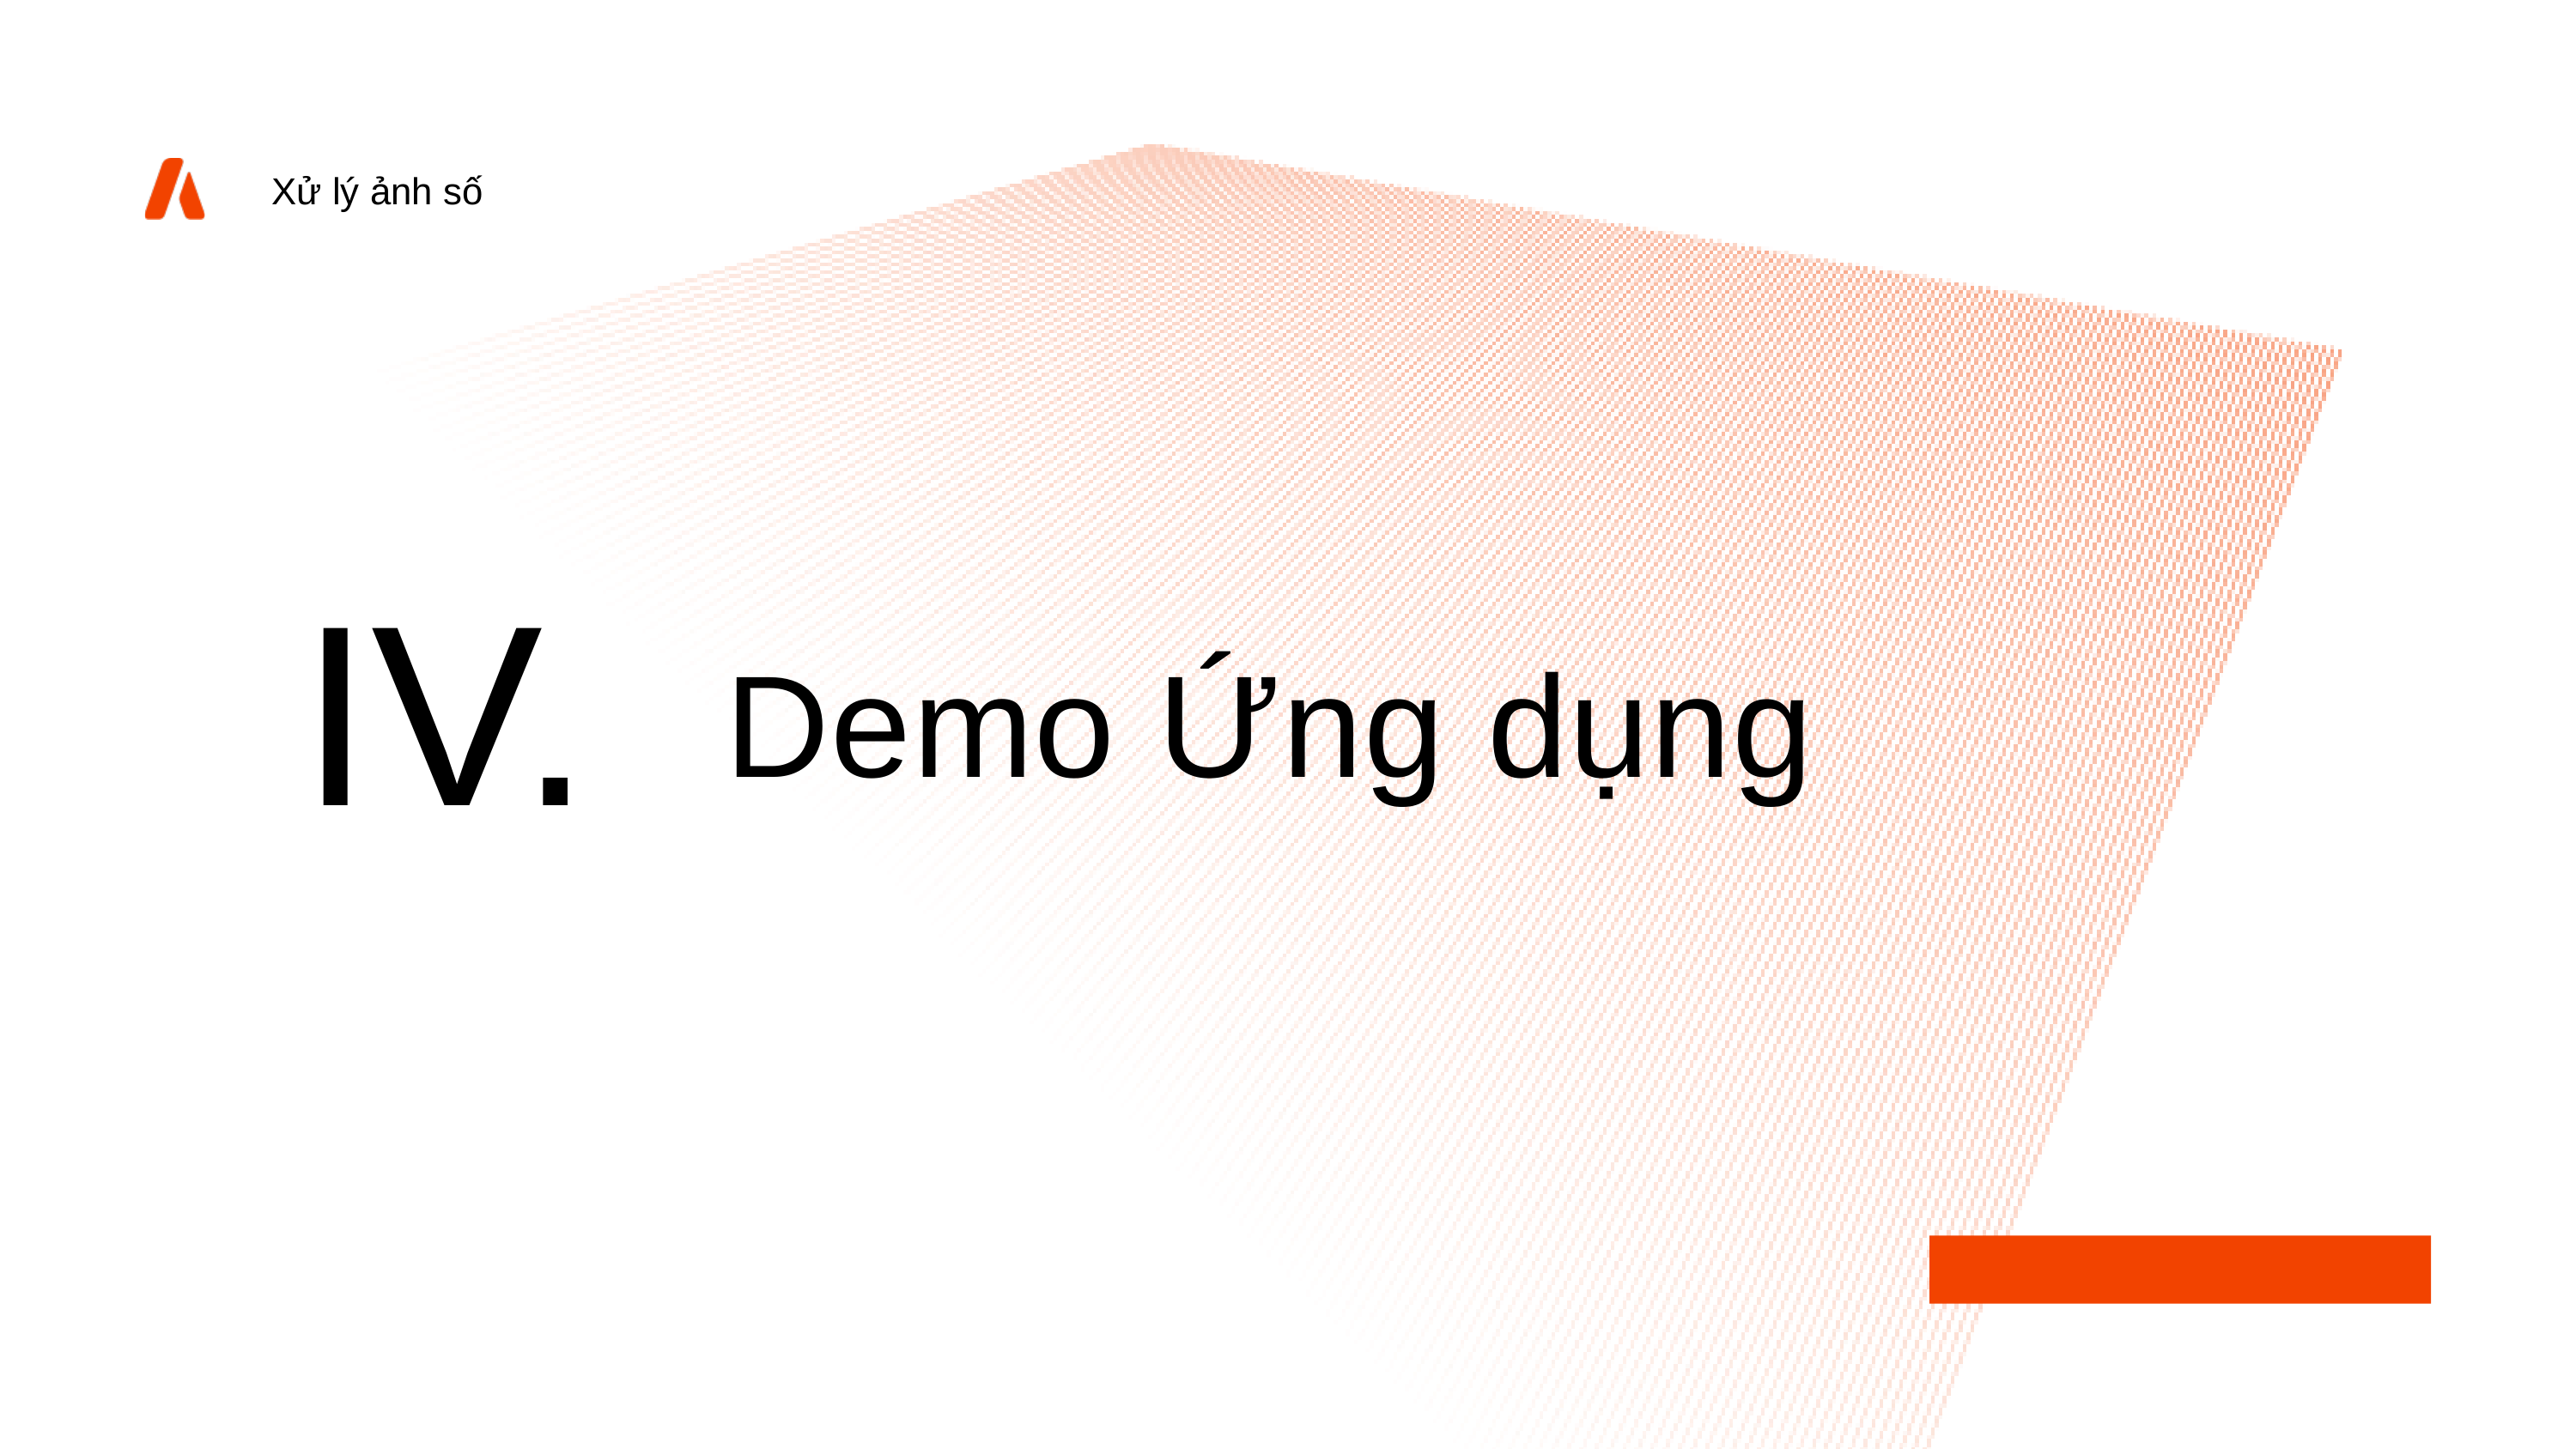

Xử lý ảnh số
IV.
Demo Ứng dụng